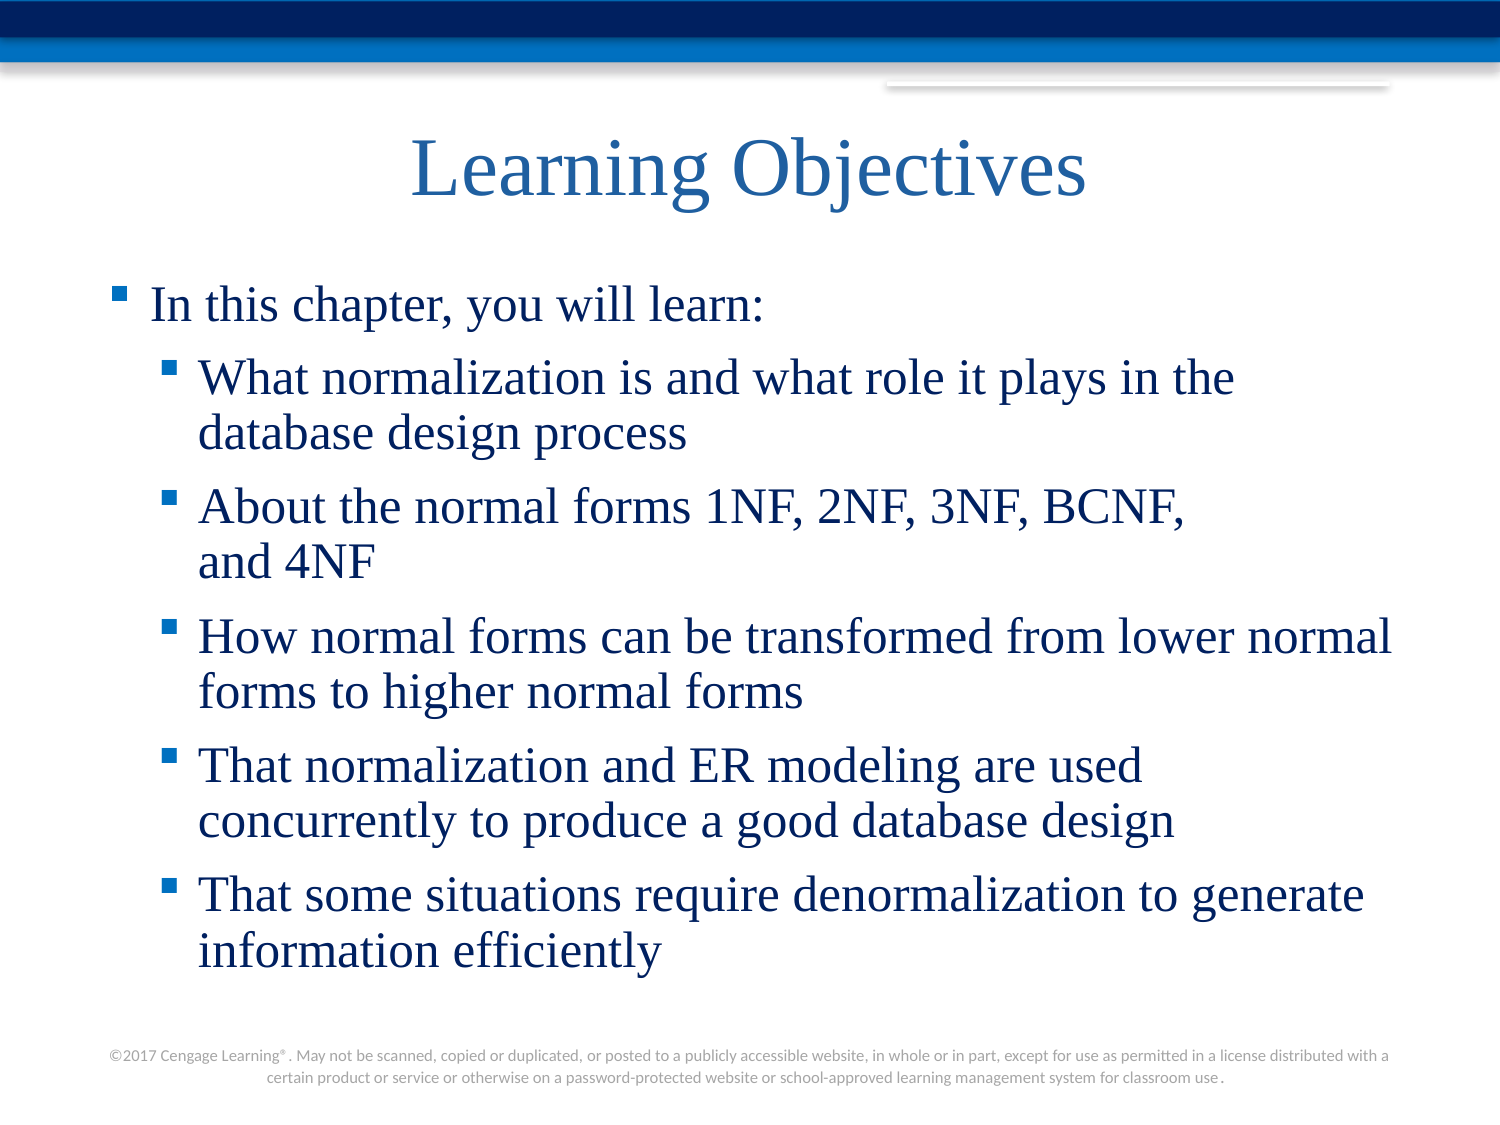

# Learning Objectives
In this chapter, you will learn:
What normalization is and what role it plays in the database design process
About the normal forms 1NF, 2NF, 3NF, BCNF,
and 4NF
How normal forms can be transformed from lower normal forms to higher normal forms
That normalization and ER modeling are used concurrently to produce a good database design
That some situations require denormalization to generate information efficiently